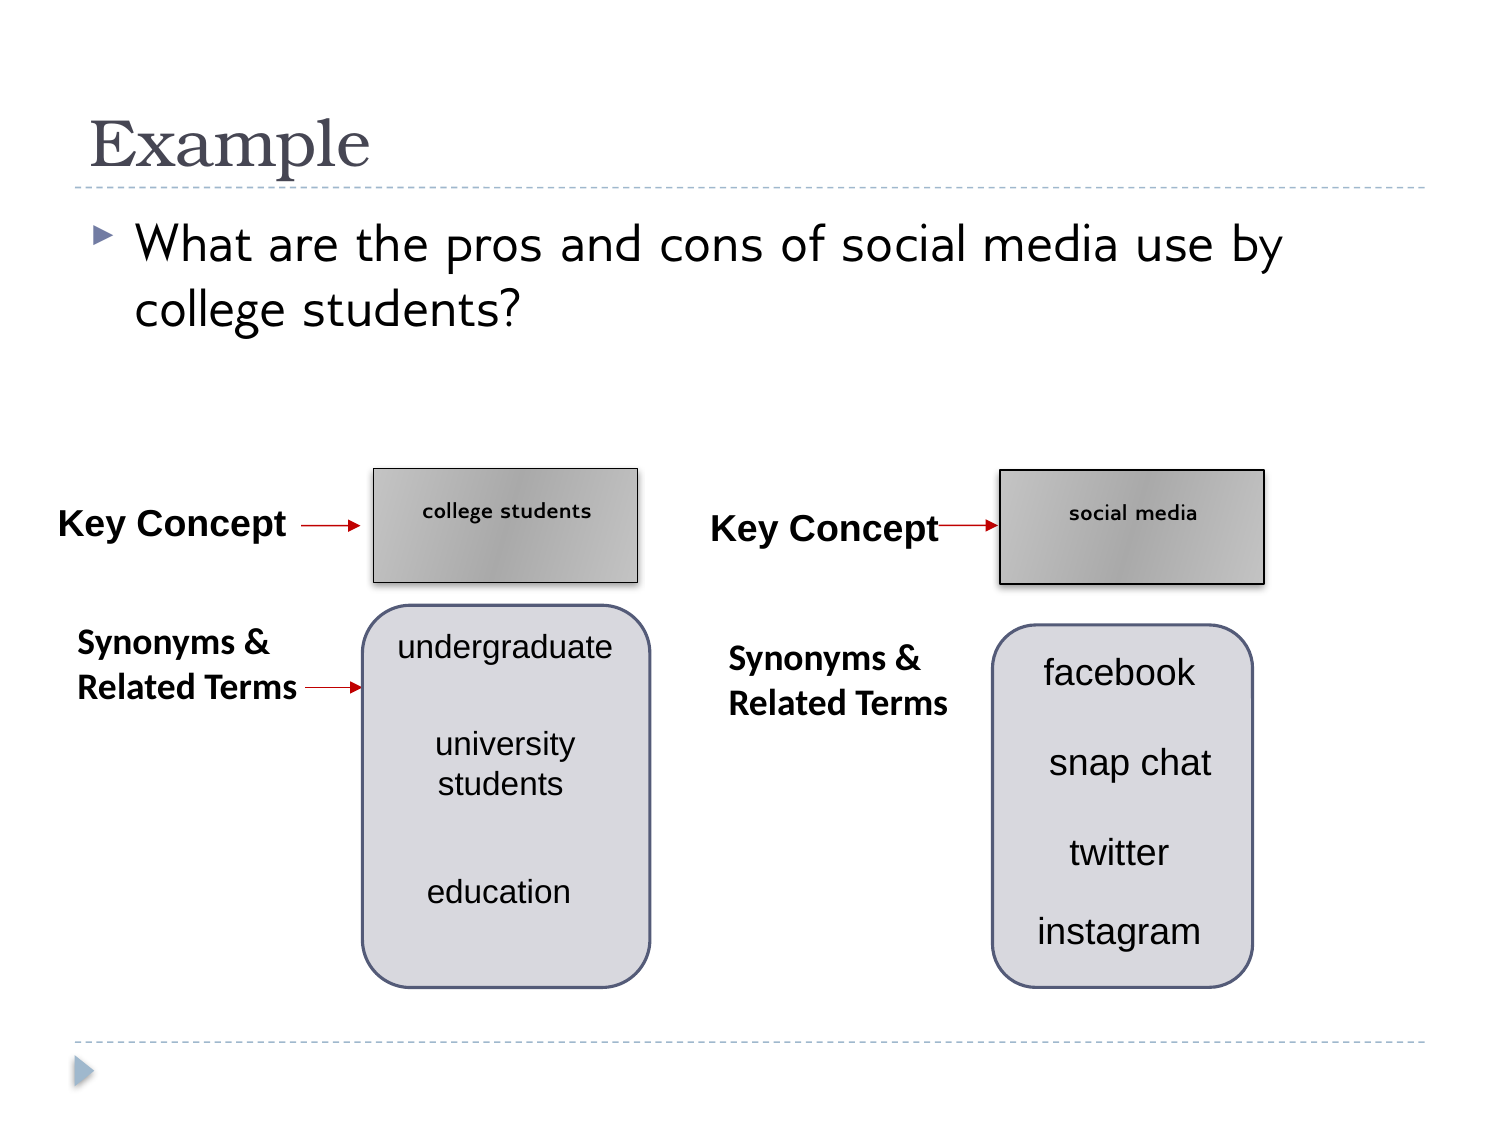

# Example
What are the pros and cons of social media use by college students?

 college students

 social media
Key Concept
Key Concept

Synonyms &
Related Terms
undergraduate
Synonyms &
Related Terms

facebook
university students
snap chat
twitter
education
instagram